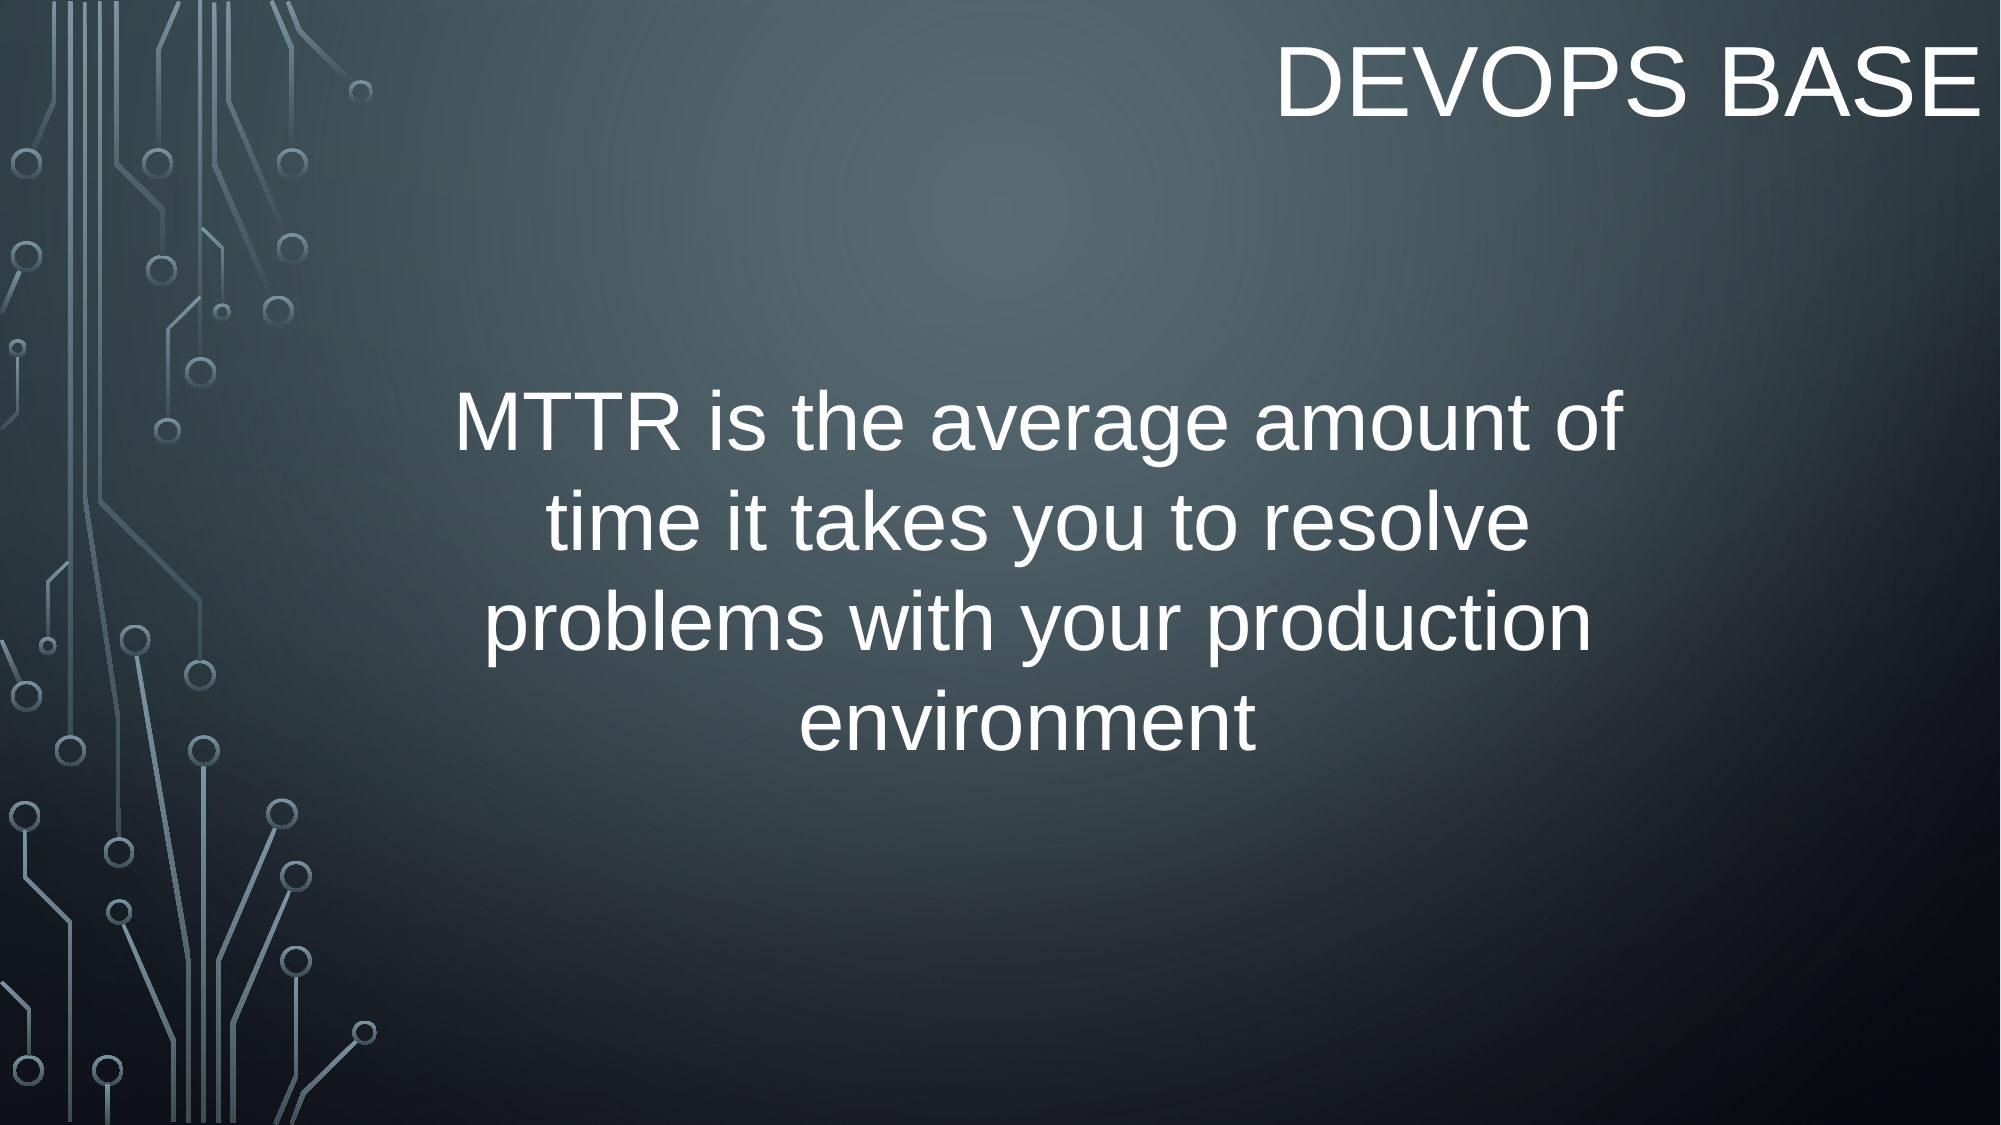

# Devops BASE
MTTR is the average amount of time it takes you to resolve problems with your production environment